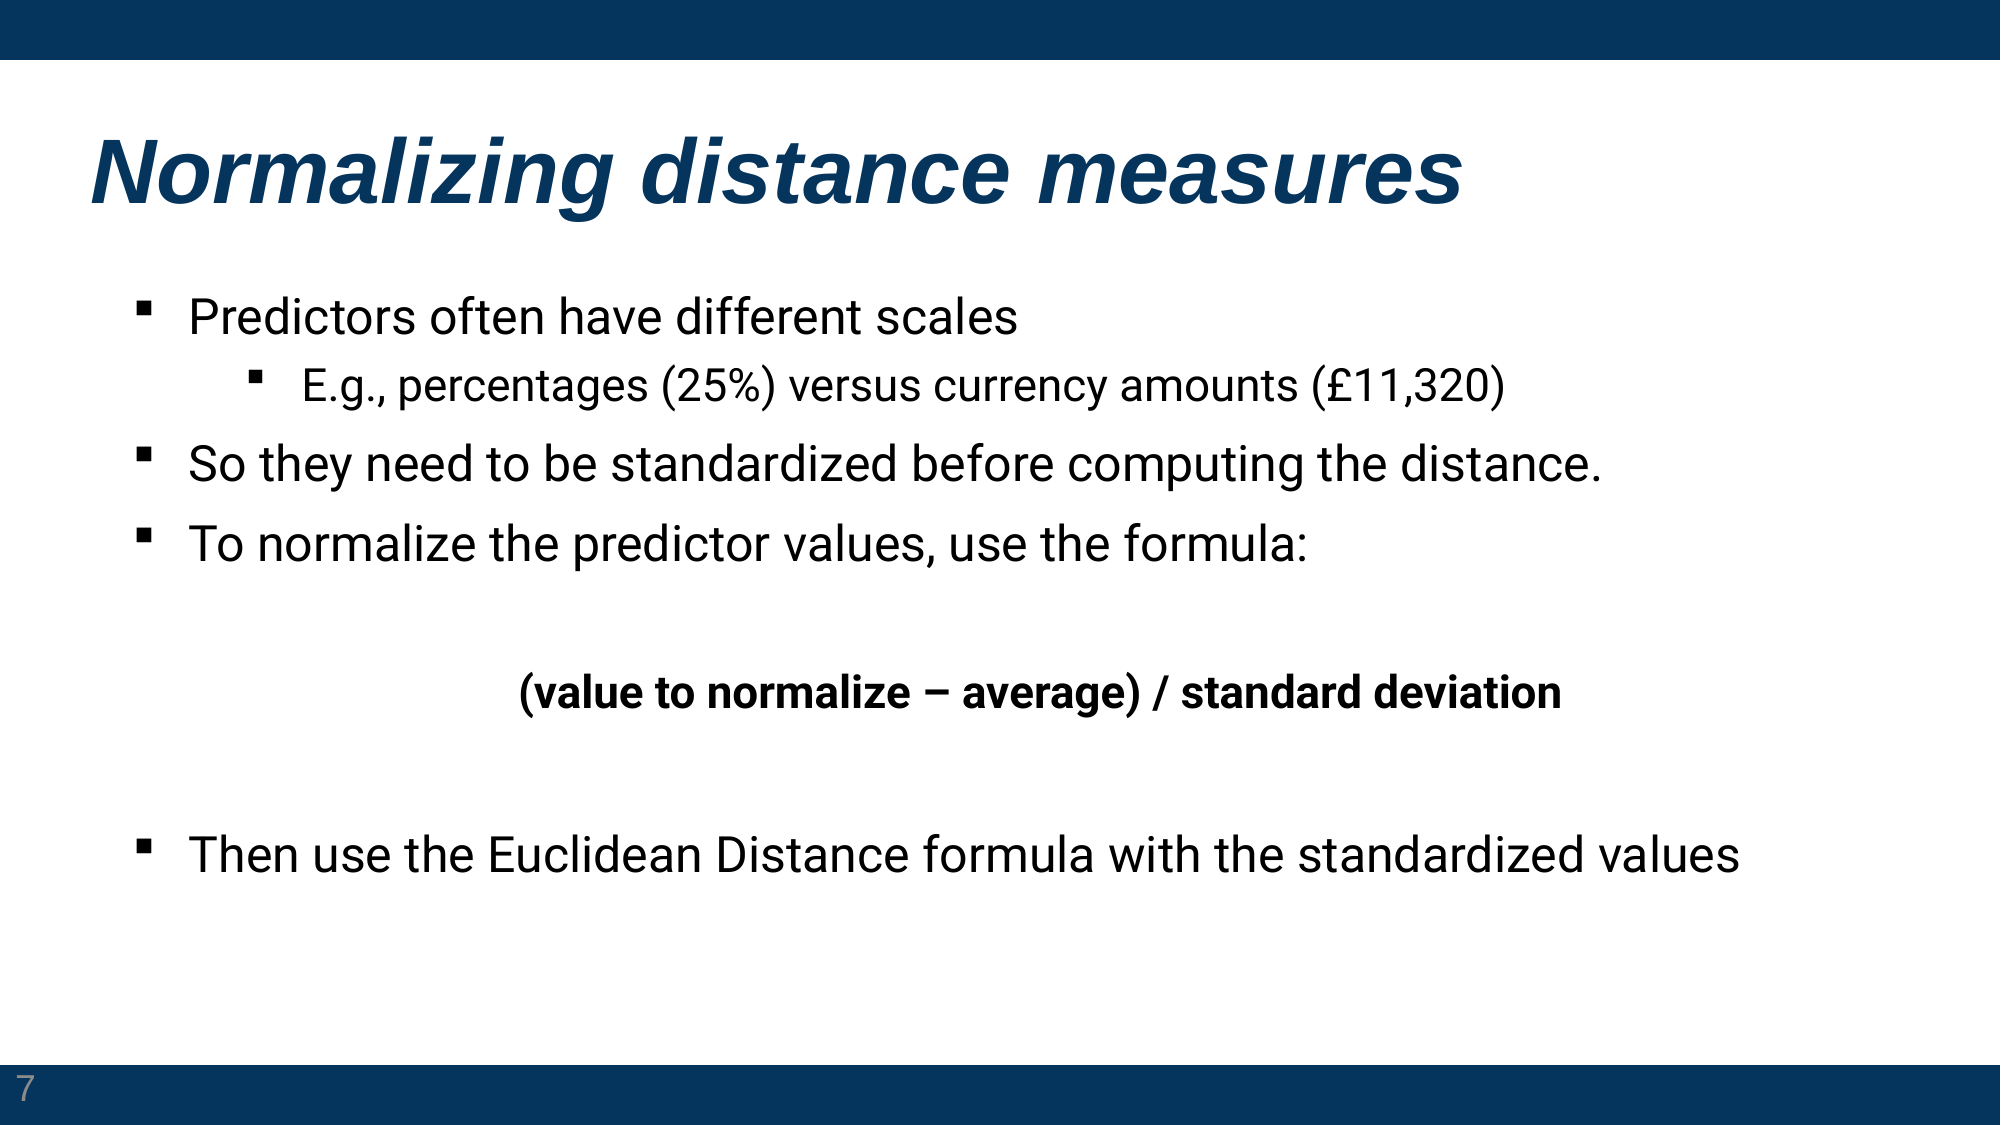

# Normalizing distance measures
Predictors often have different scales
E.g., percentages (25%) versus currency amounts (£11,320)
So they need to be standardized before computing the distance.
To normalize the predictor values, use the formula:

(value to normalize – average) / standard deviation

Then use the Euclidean Distance formula with the standardized values

7